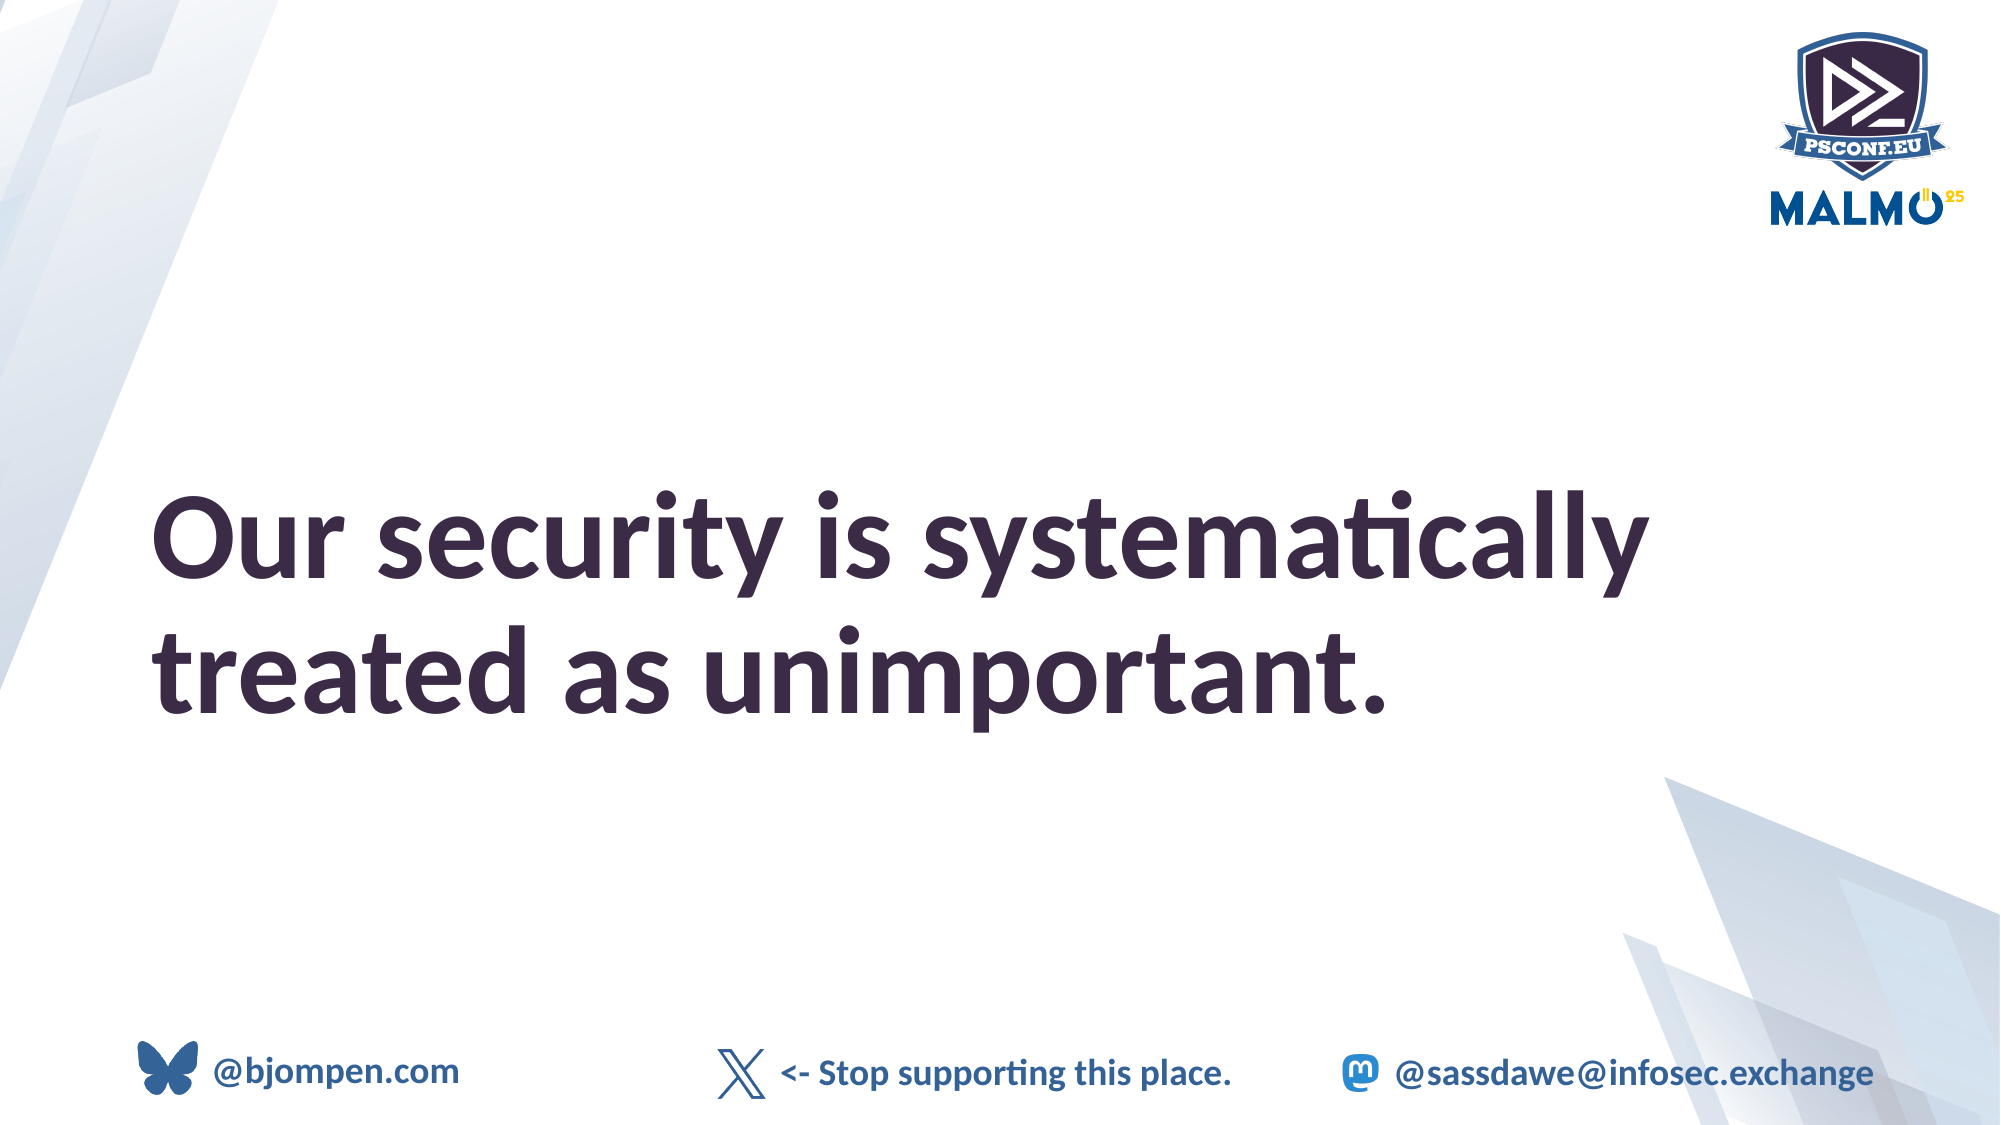

# Our security is systematically treated as unimportant.